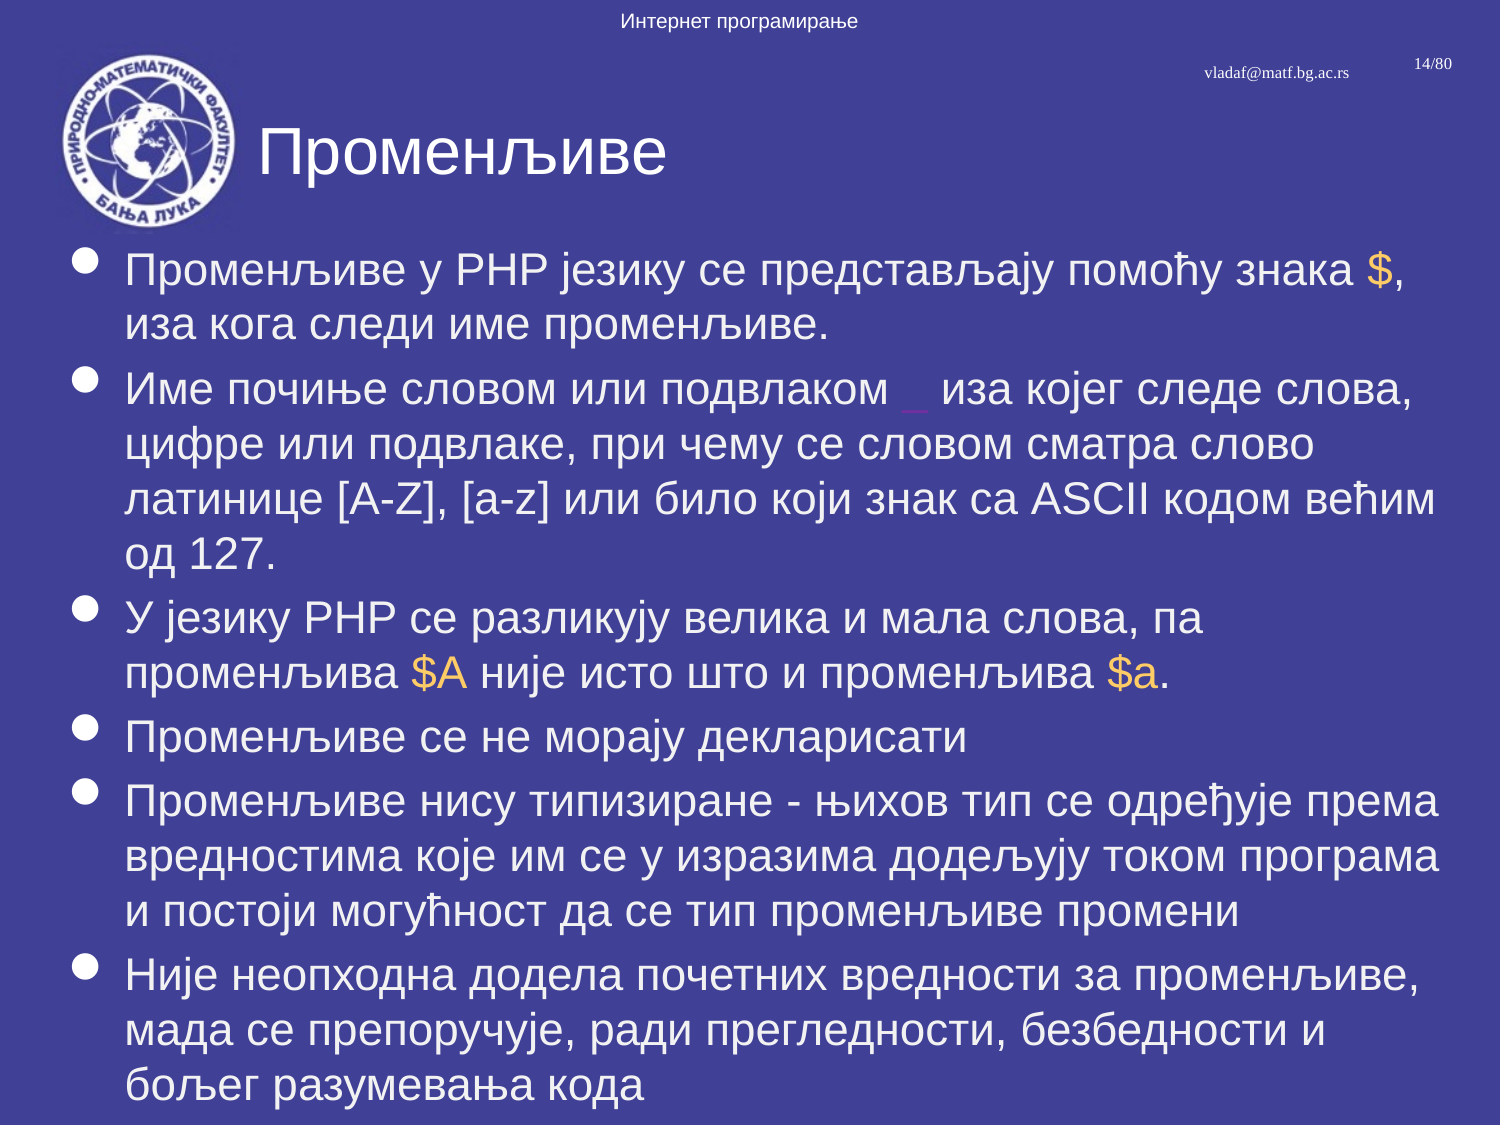

# Променљиве
Променљиве у PHP језику се представљају помоћу знака $, иза кога следи име променљиве.
Име почиње словом или подвлаком _ иза којег следе слова, цифре или подвлаке, при чему се словом сматра слово латинице [A-Z], [a-z] или било који знак са ASCII кодом већим од 127.
У језику PHP се разликују велика и мала слова, па променљива $А није исто што и променљива $а.
Променљиве се не морају декларисати
Променљиве нису типизиране - њихов тип се одређује према вредностима које им се у изразима додељују током програма и постоји могућност да се тип променљиве промени
Није неопходна додела почетних вредности за променљиве, мада се препоручује, ради прегледности, безбедности и бољег разумевања кода